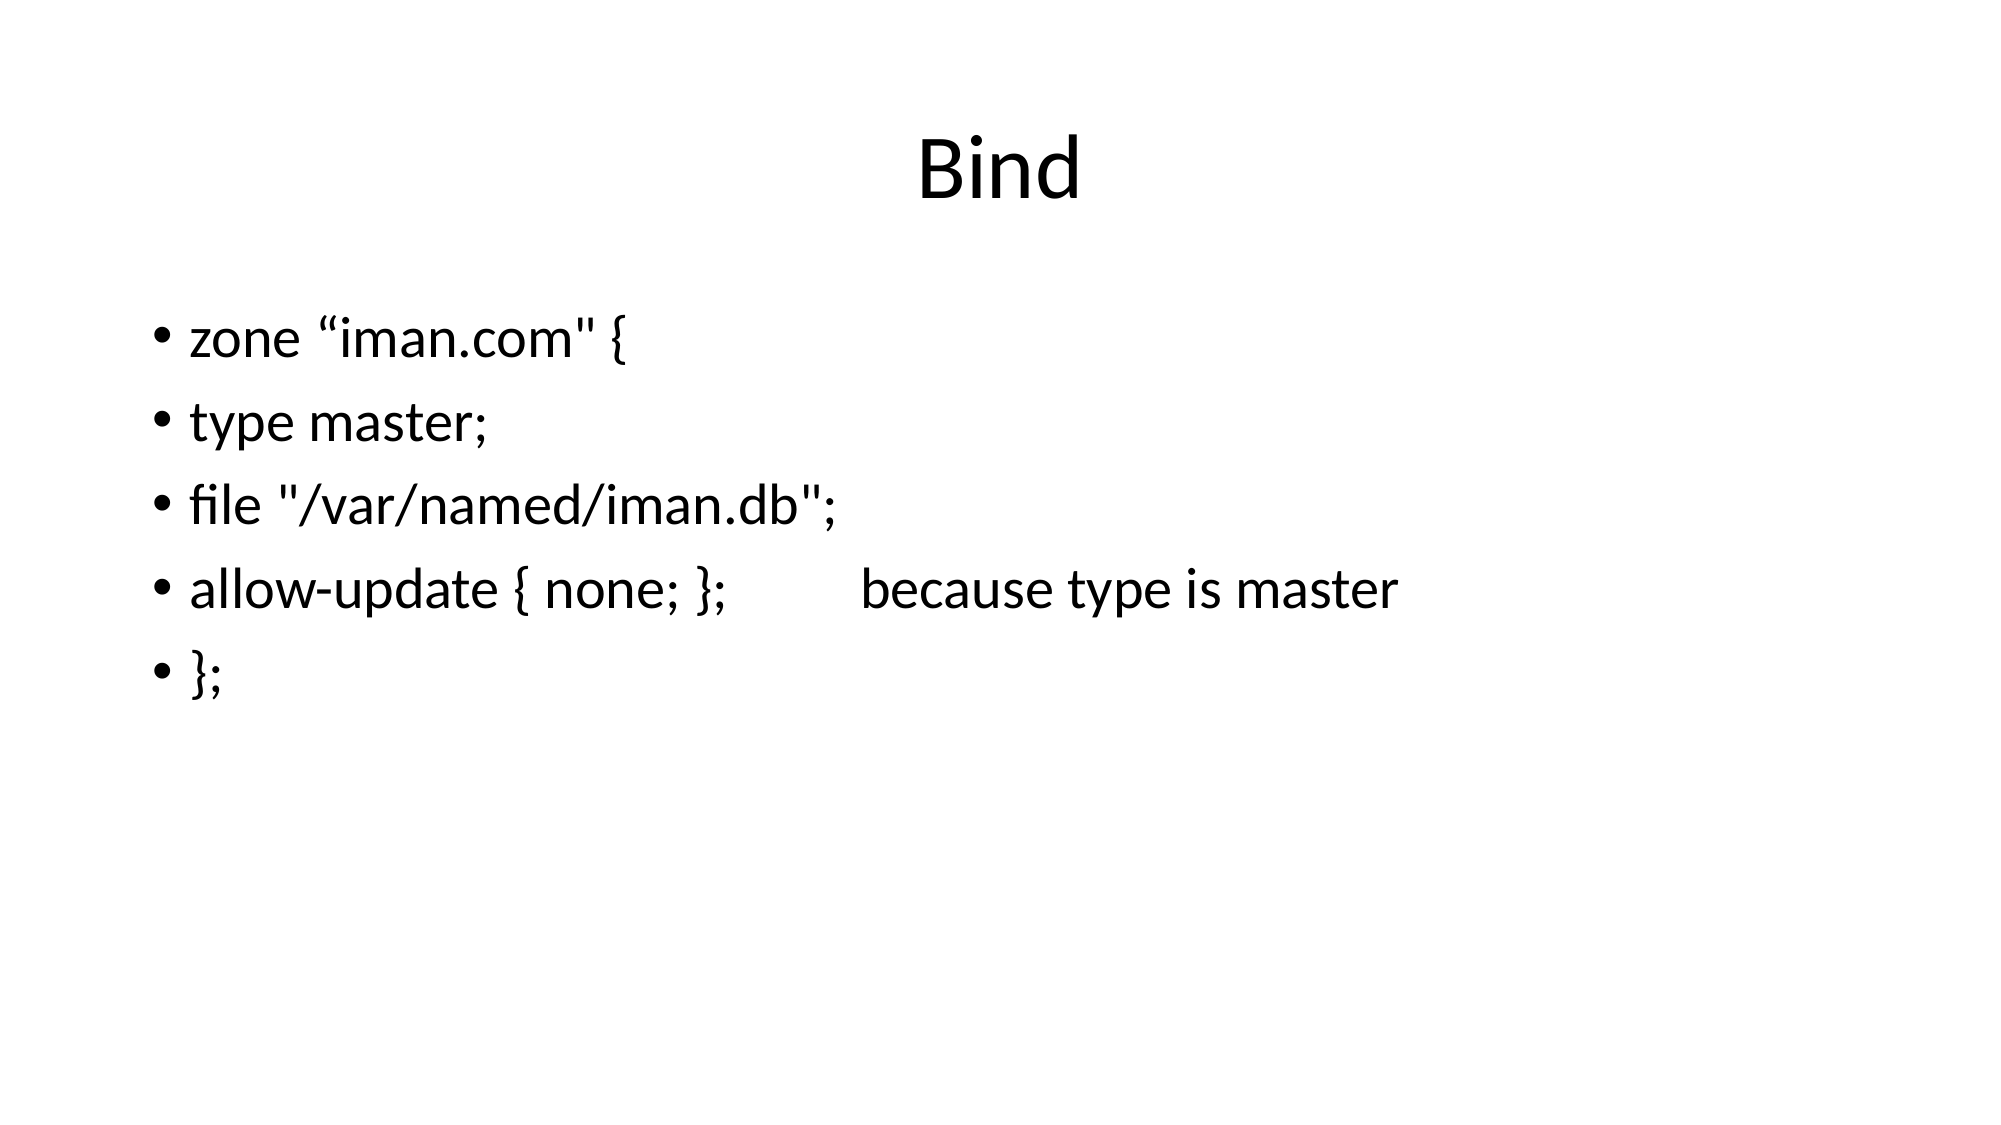

# Bind
zone “iman.com" {
type master;
file "/var/named/iman.db";
allow-update { none; };          because type is master
};